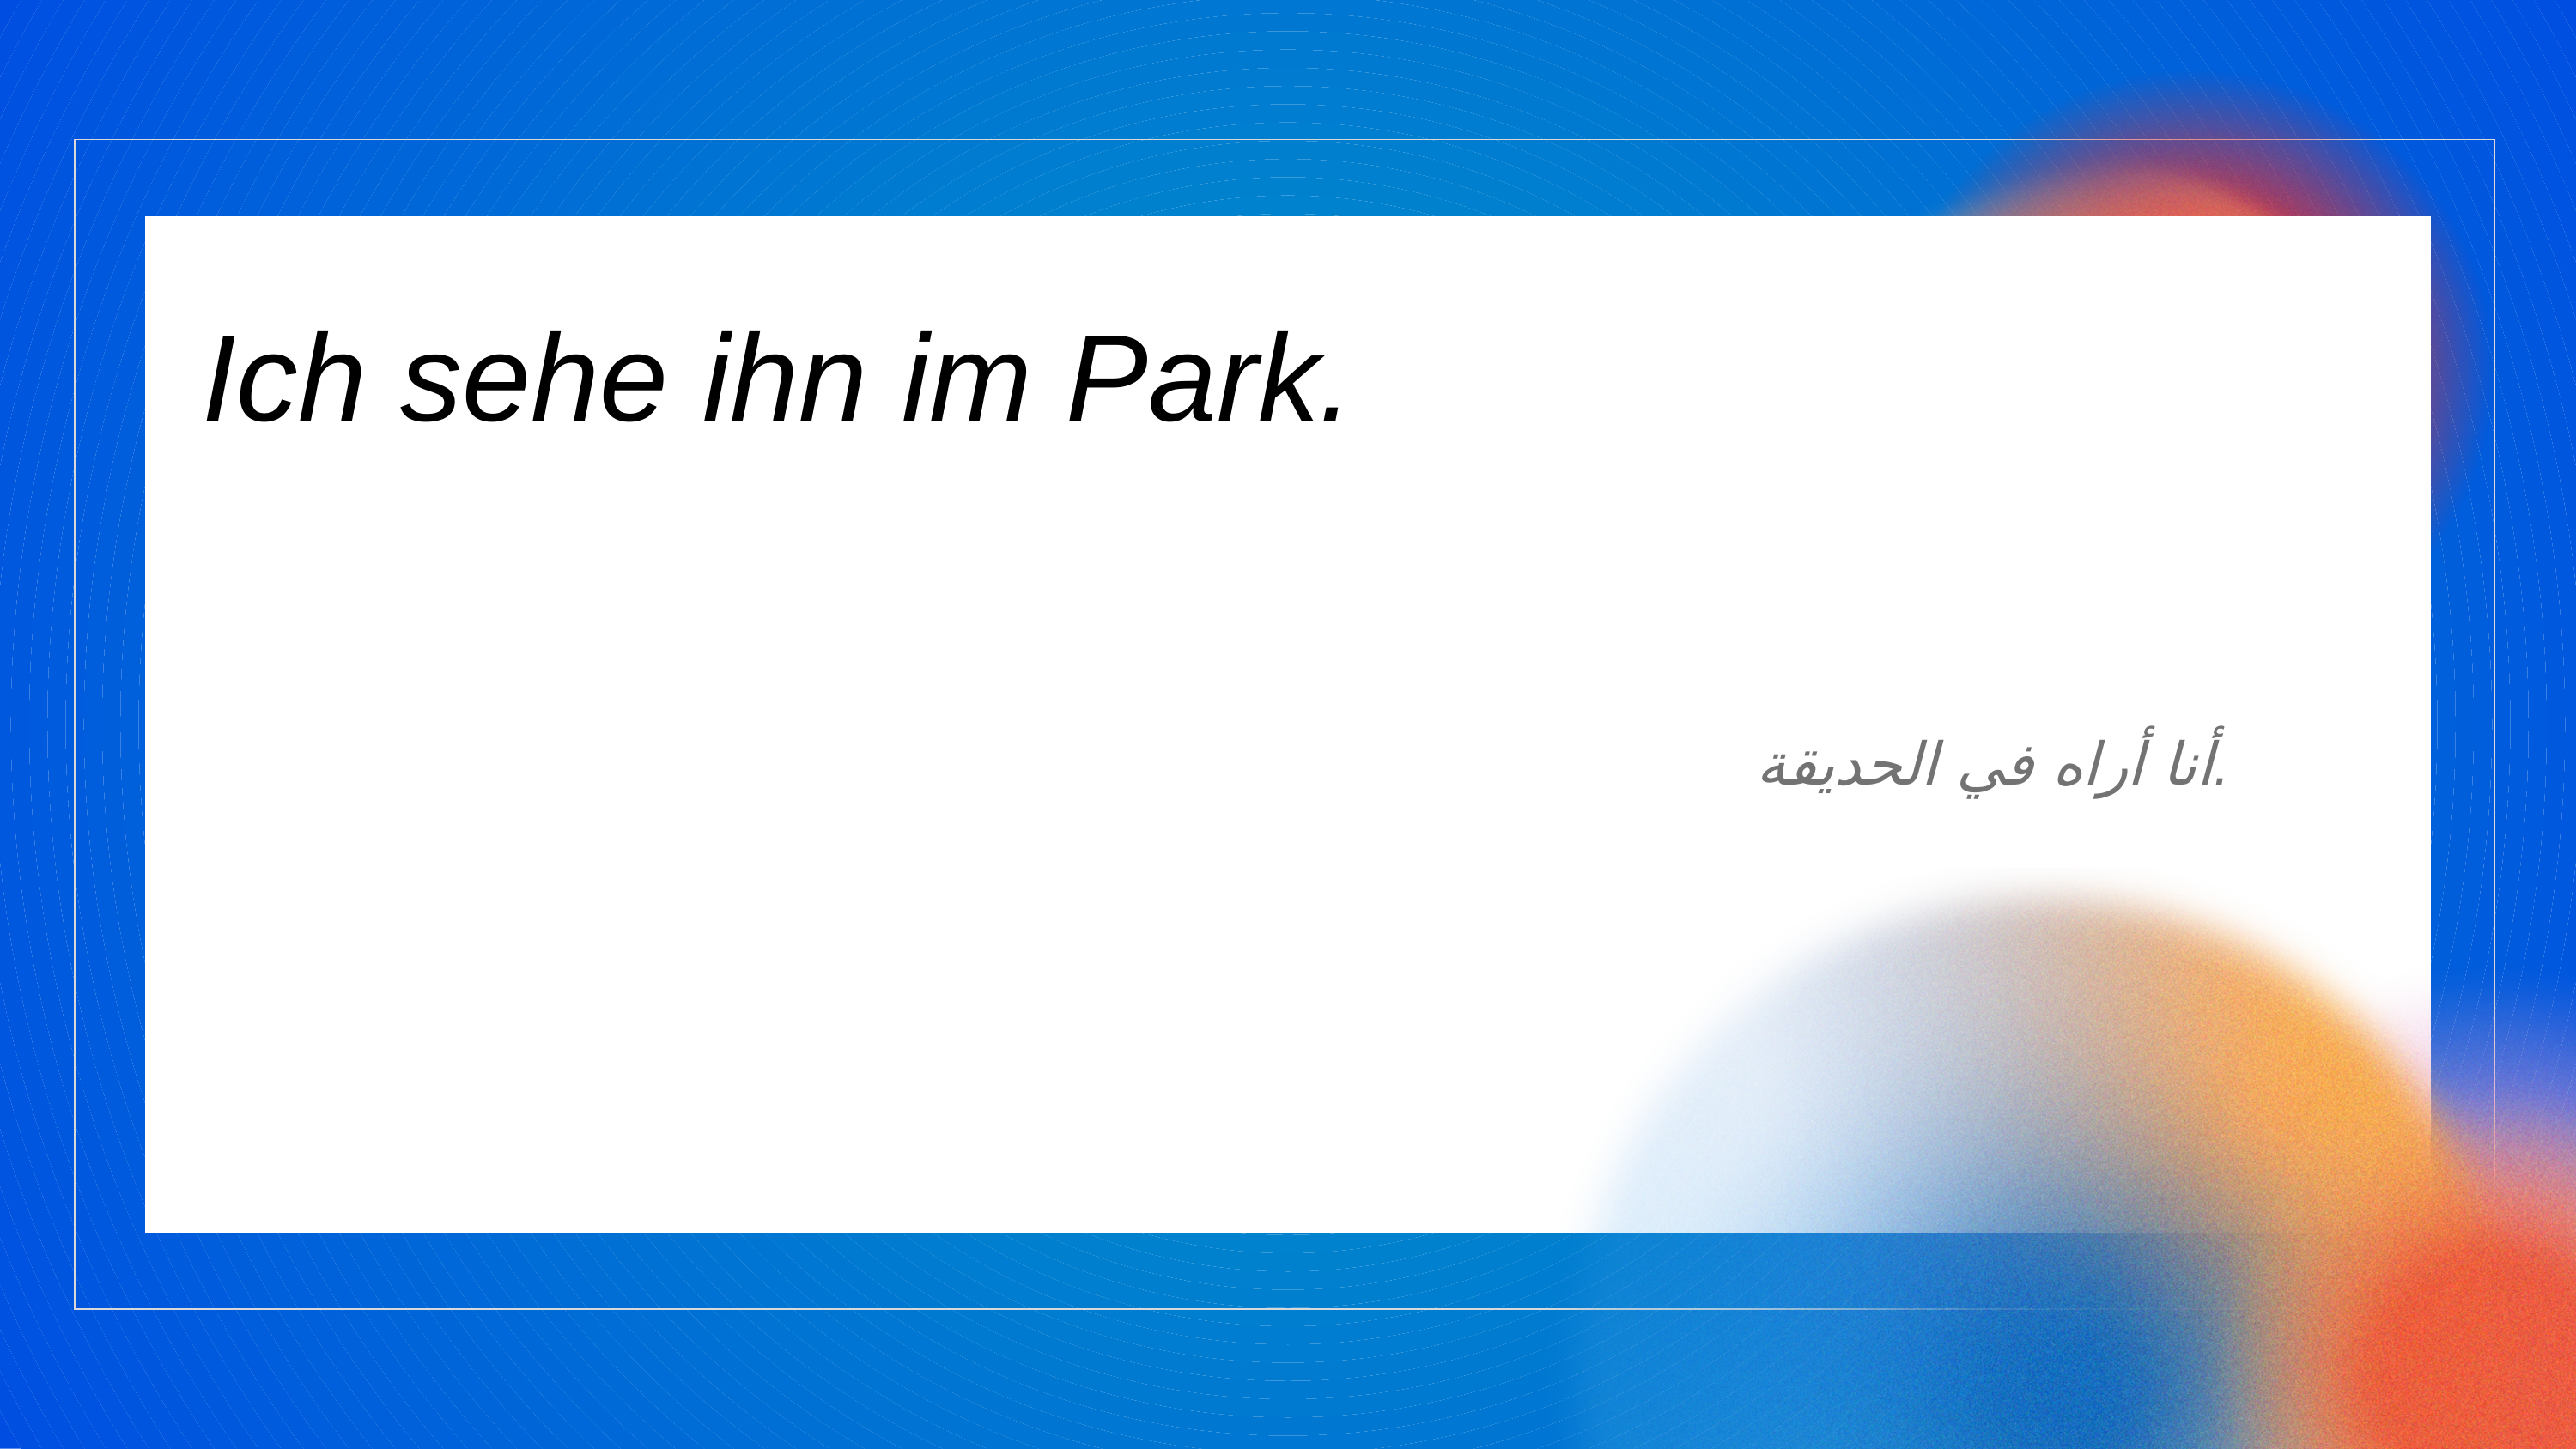

Ich sehe ihn im Park.

أنا أراه في الحديقة.